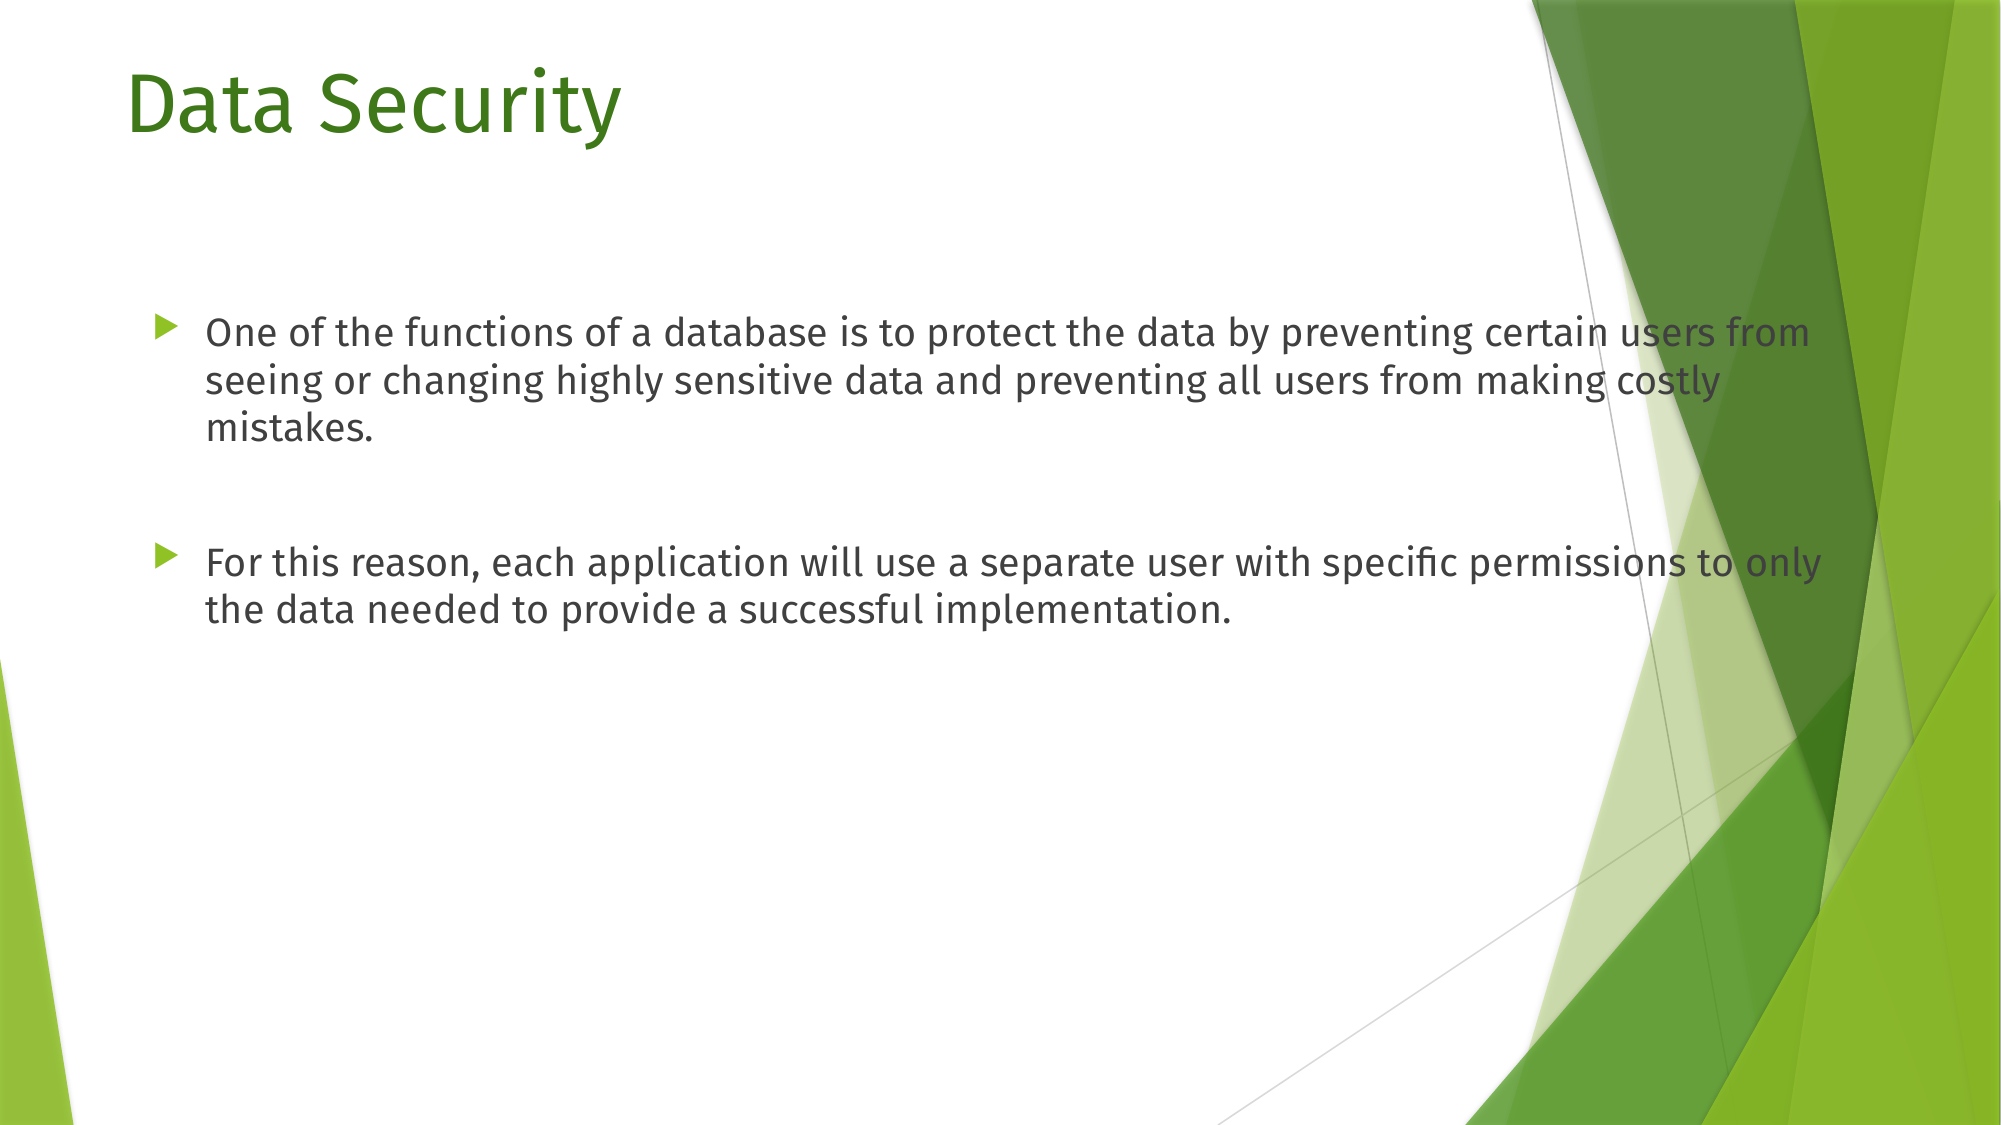

# Data Security
One of the functions of a database is to protect the data by preventing certain users from seeing or changing highly sensitive data and preventing all users from making costly mistakes.

For this reason, each application will use a separate user with specific permissions to only the data needed to provide a successful implementation.